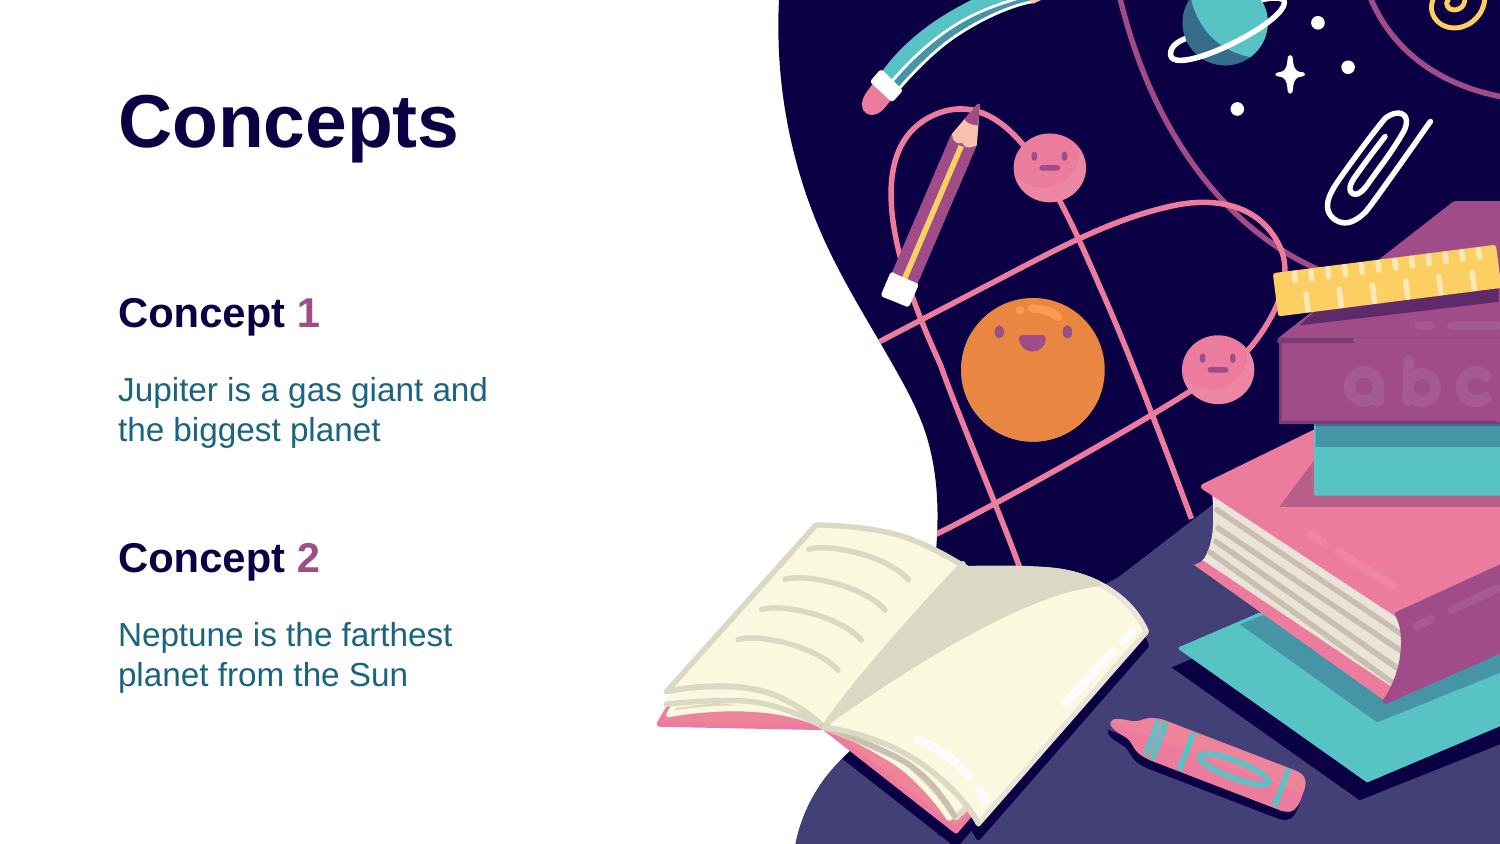

# Concepts

Concept 1

Jupiter is a gas giant and the biggest planet
Concept 2
Neptune is the farthest planet from the Sun